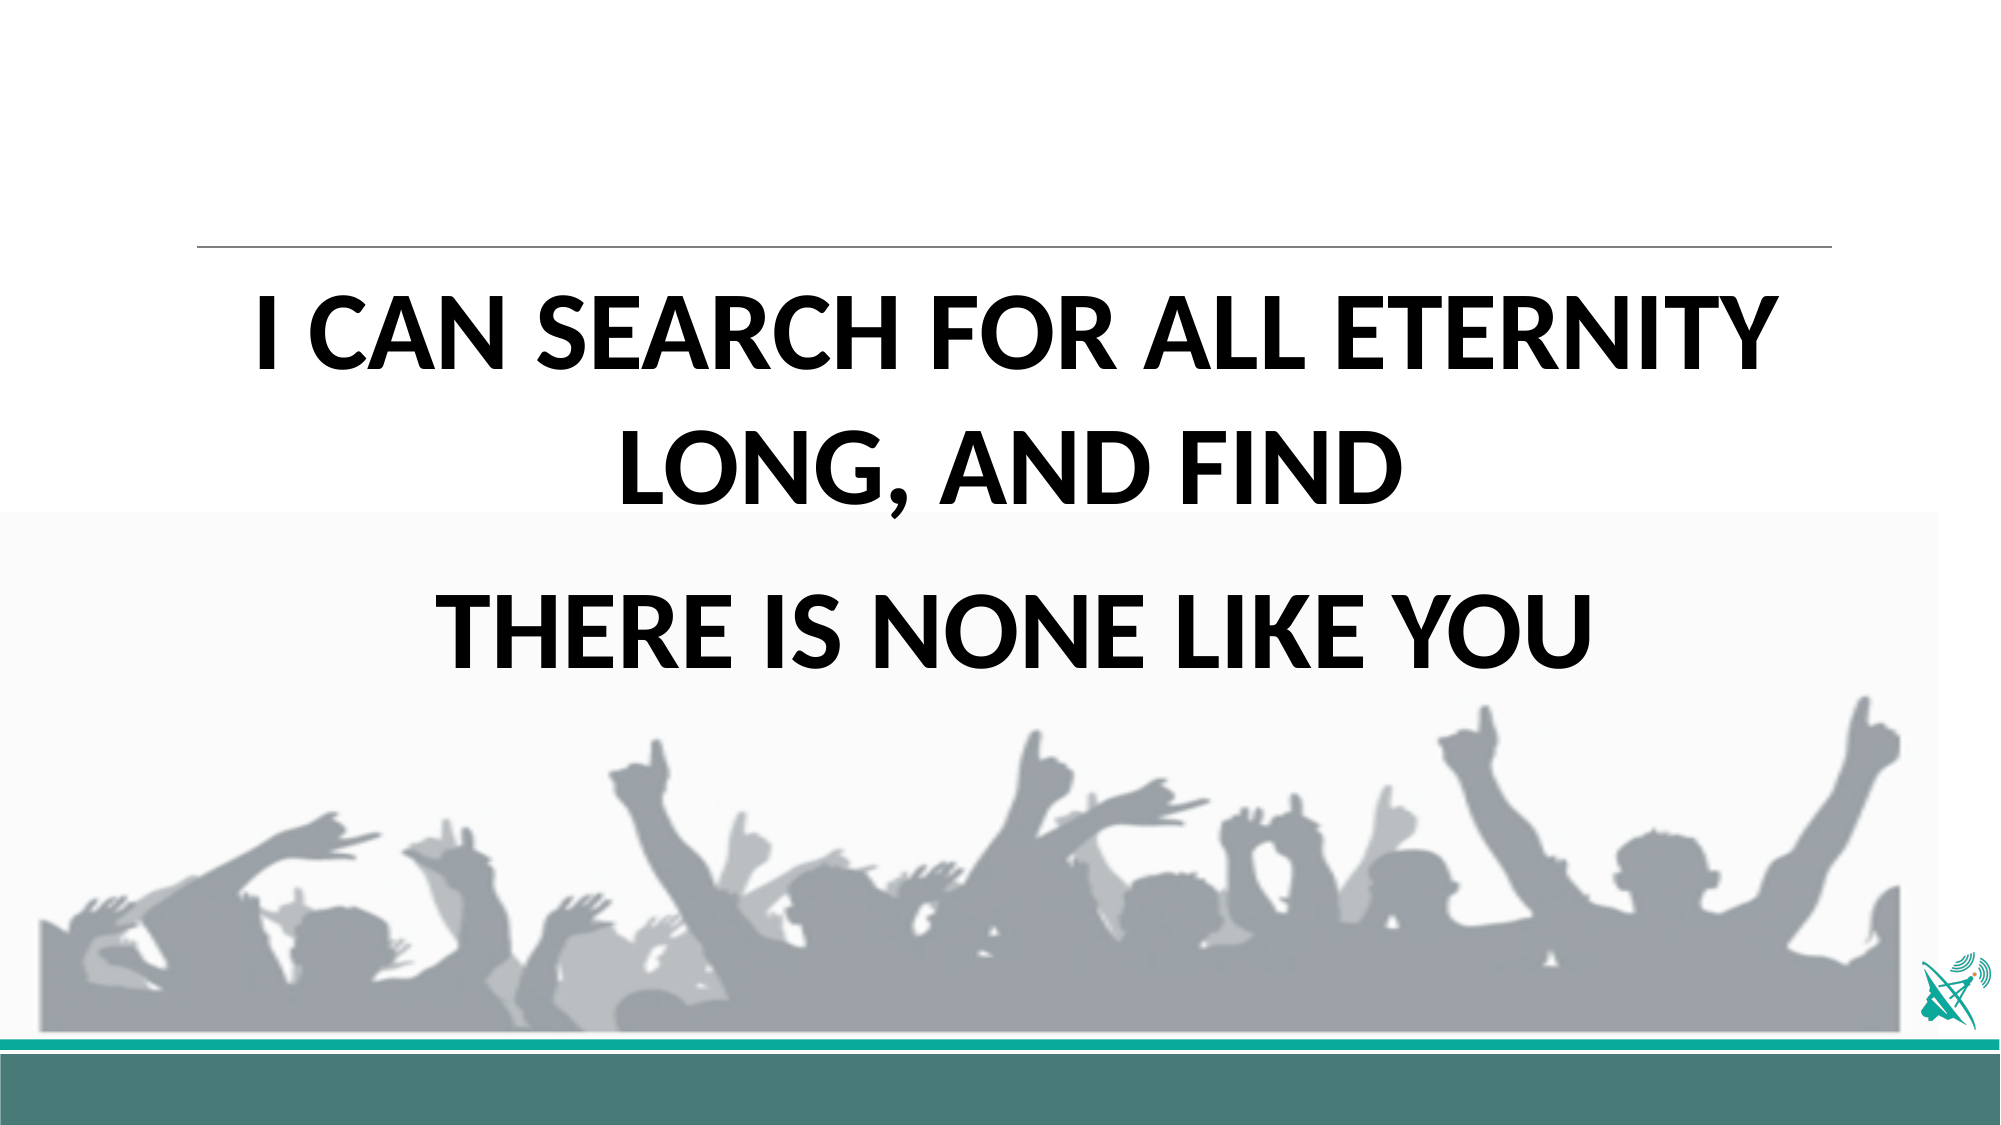

I CAN SEARCH FOR ALL ETERNITY LONG, AND FIND
THERE IS NONE LIKE YOU